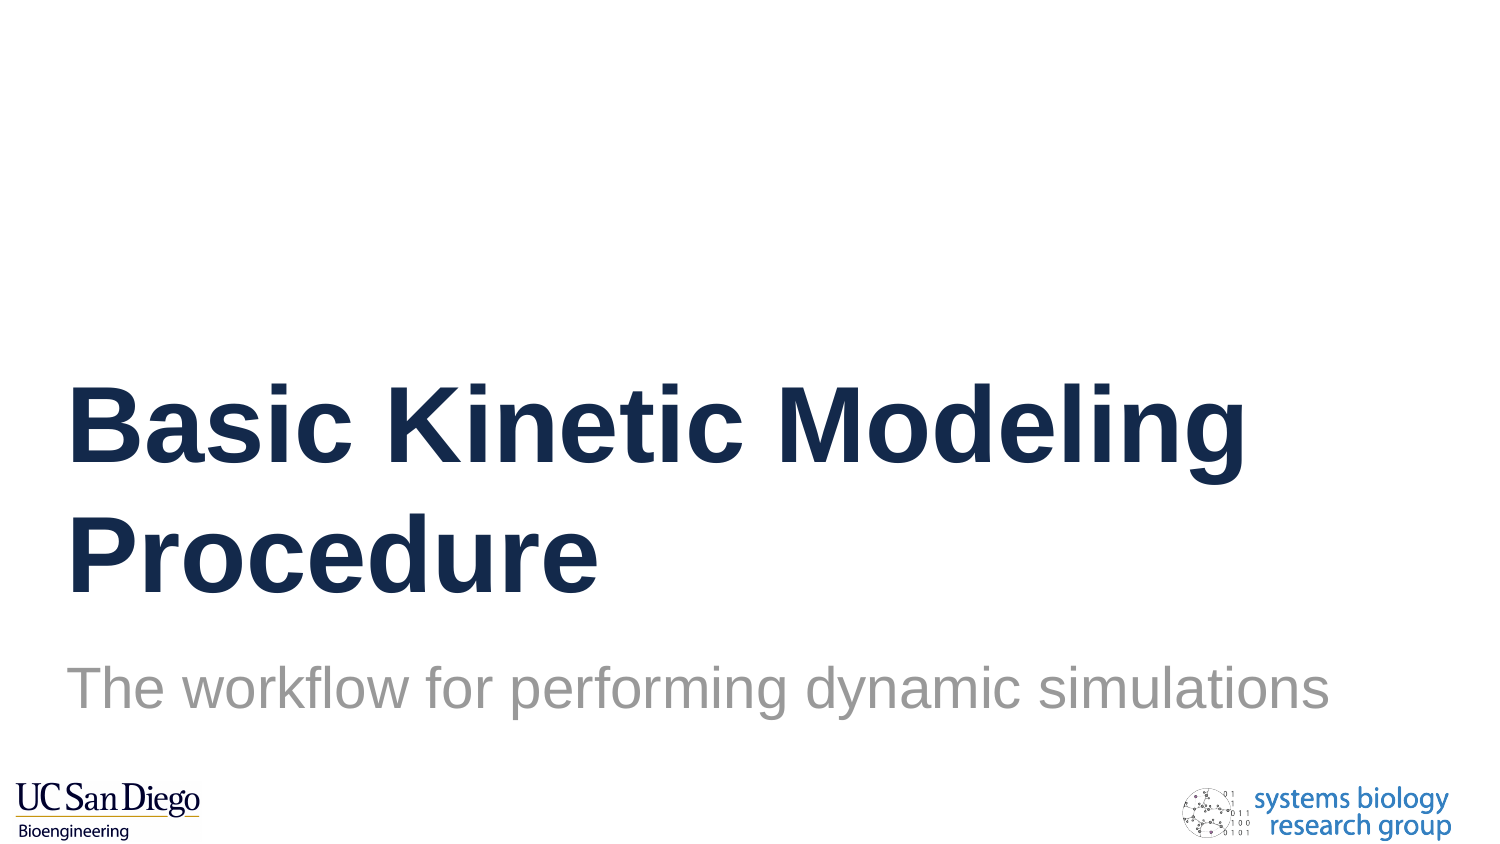

# Basic Kinetic Modeling Procedure
The workflow for performing dynamic simulations